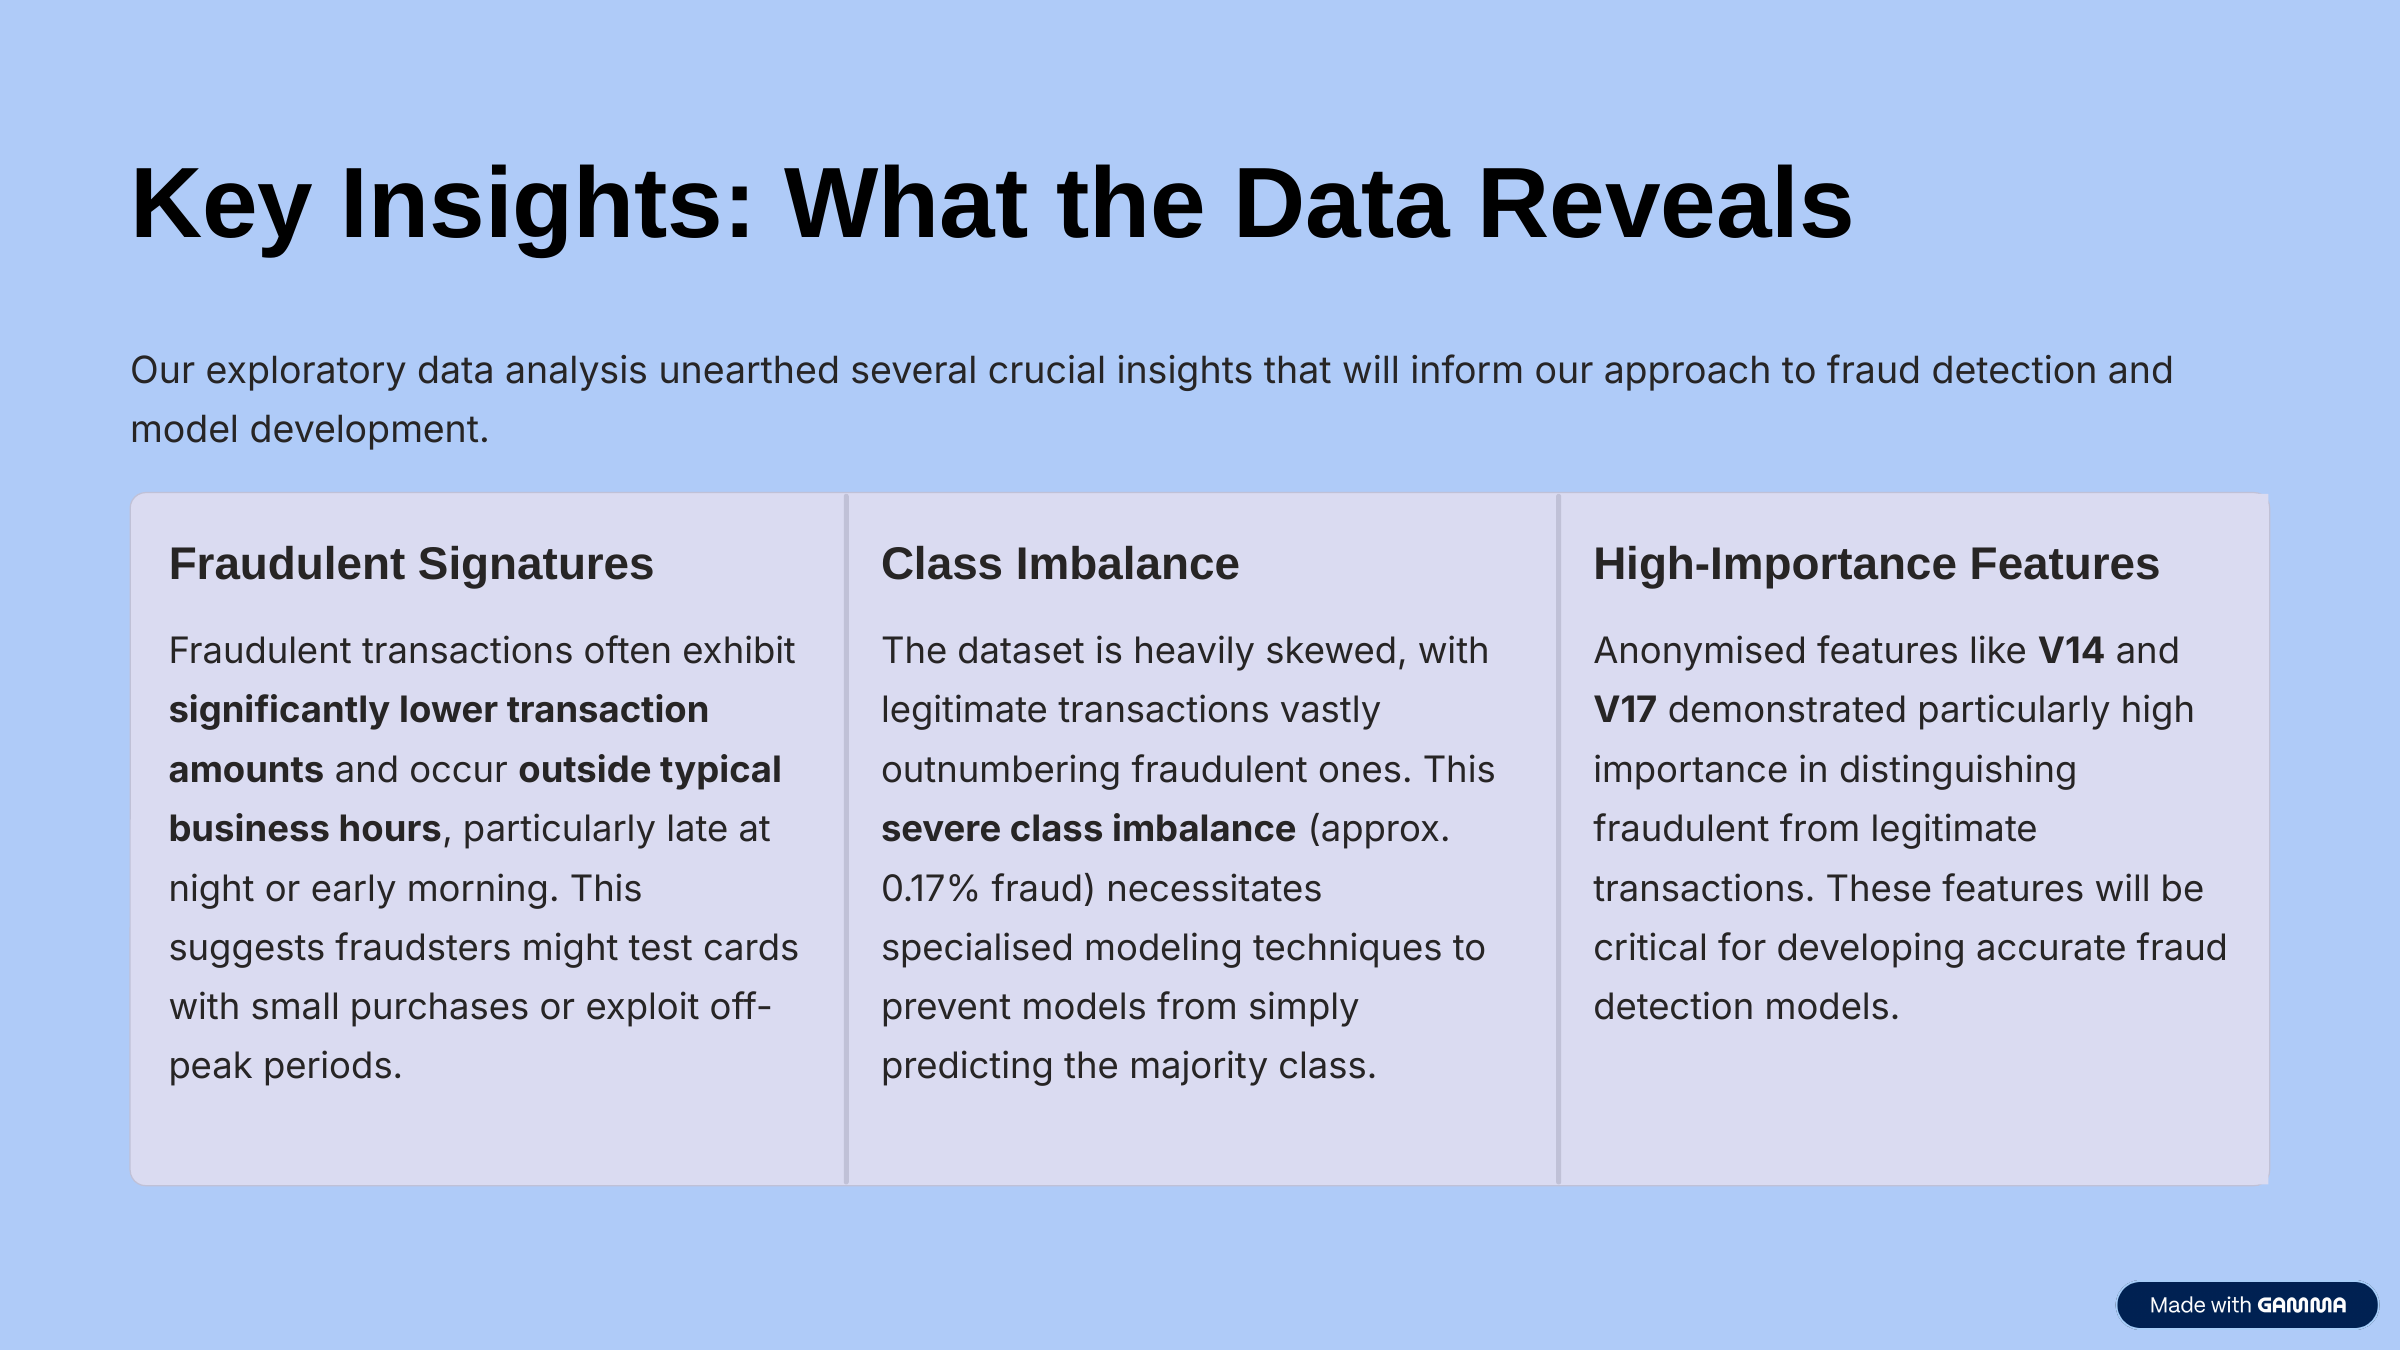

Key Insights: What the Data Reveals
Our exploratory data analysis unearthed several crucial insights that will inform our approach to fraud detection and model development.

Fraudulent Signatures
Class Imbalance
High-Importance Features
Fraudulent transactions often exhibit significantly lower transaction amounts and occur outside typical business hours, particularly late at night or early morning. This suggests fraudsters might test cards with small purchases or exploit off-peak periods.
The dataset is heavily skewed, with legitimate transactions vastly outnumbering fraudulent ones. This severe class imbalance (approx. 0.17% fraud) necessitates specialised modeling techniques to prevent models from simply predicting the majority class.
Anonymised features like V14 and V17 demonstrated particularly high importance in distinguishing fraudulent from legitimate transactions. These features will be critical for developing accurate fraud detection models.